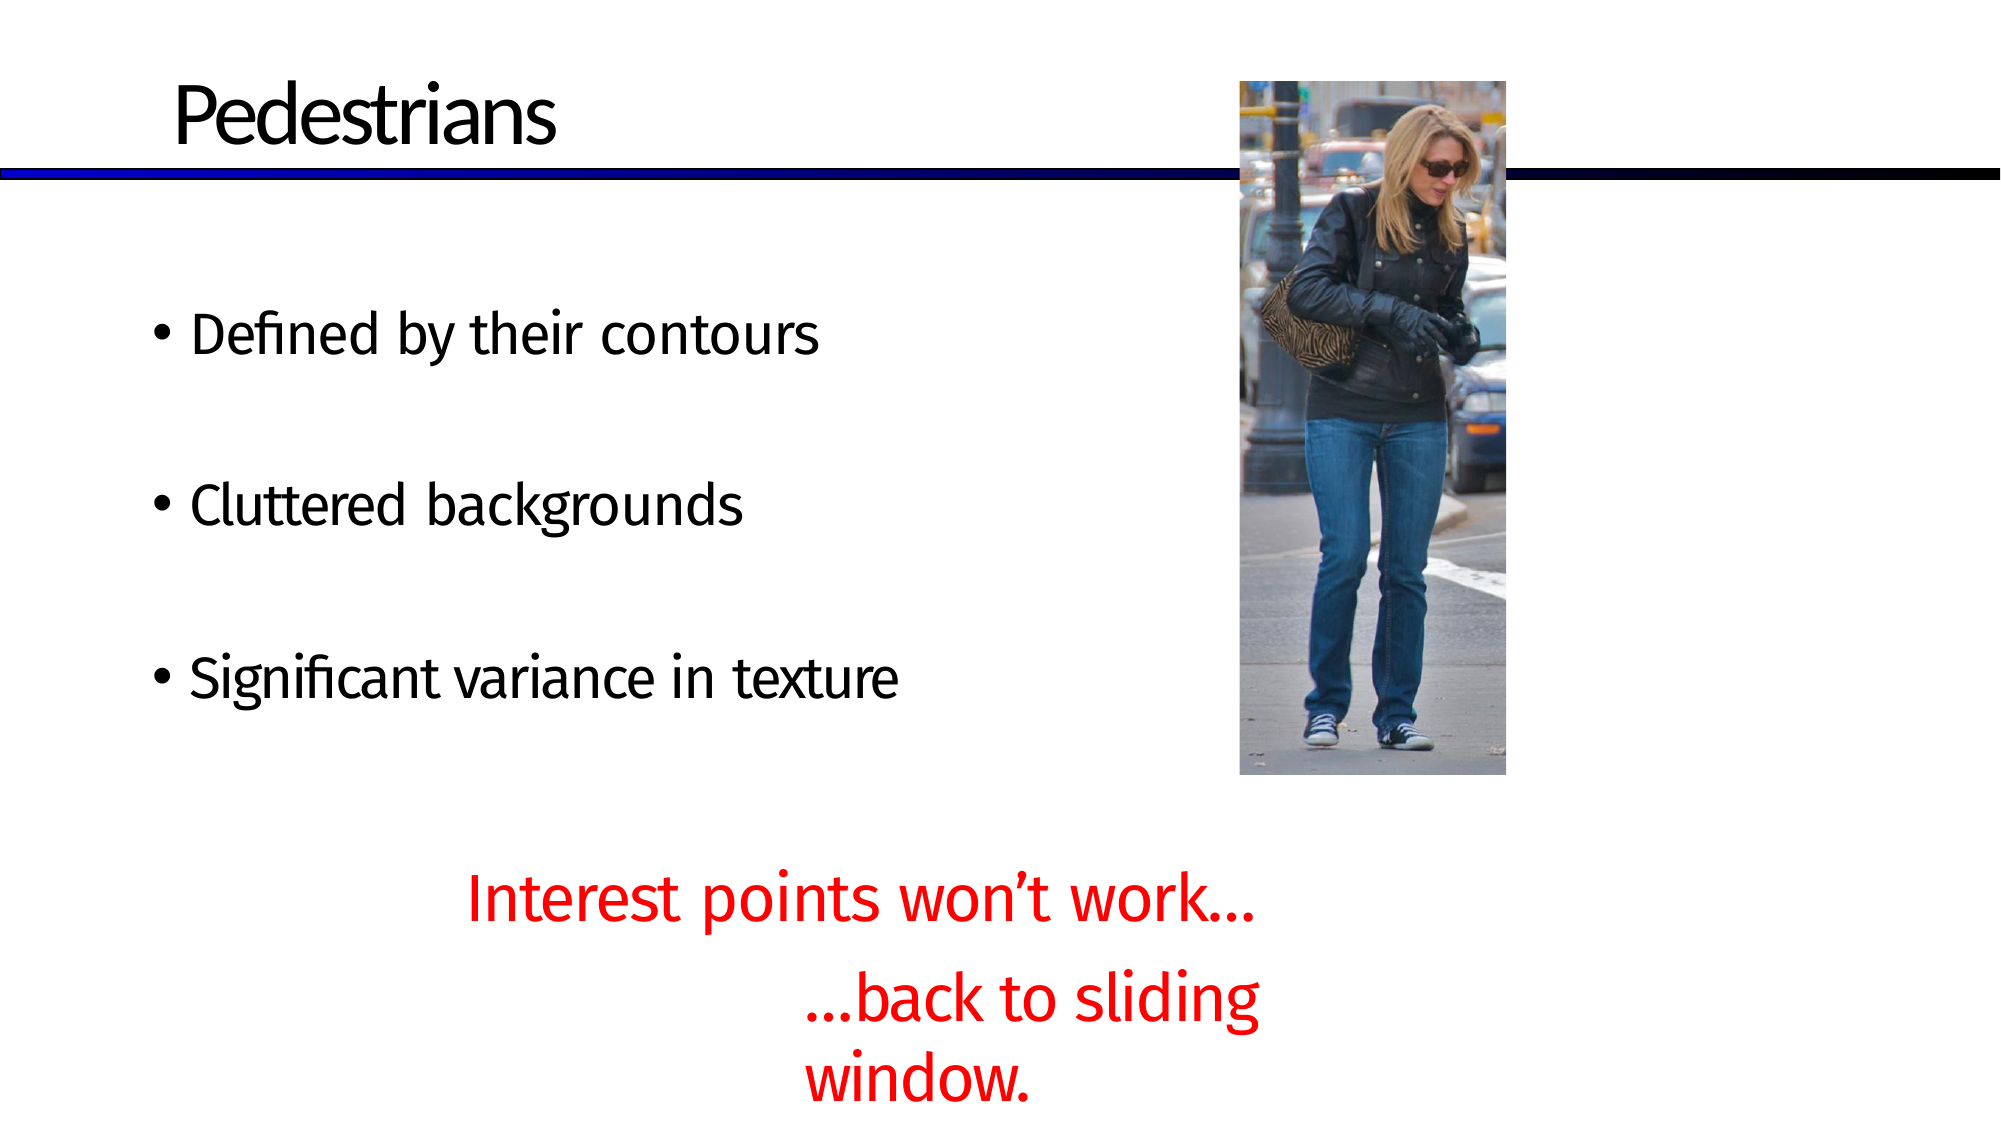

# Pedestrians

Defined by their contours

Cluttered backgrounds

Significant variance in texture

Interest points won’t work…
…back to sliding window.